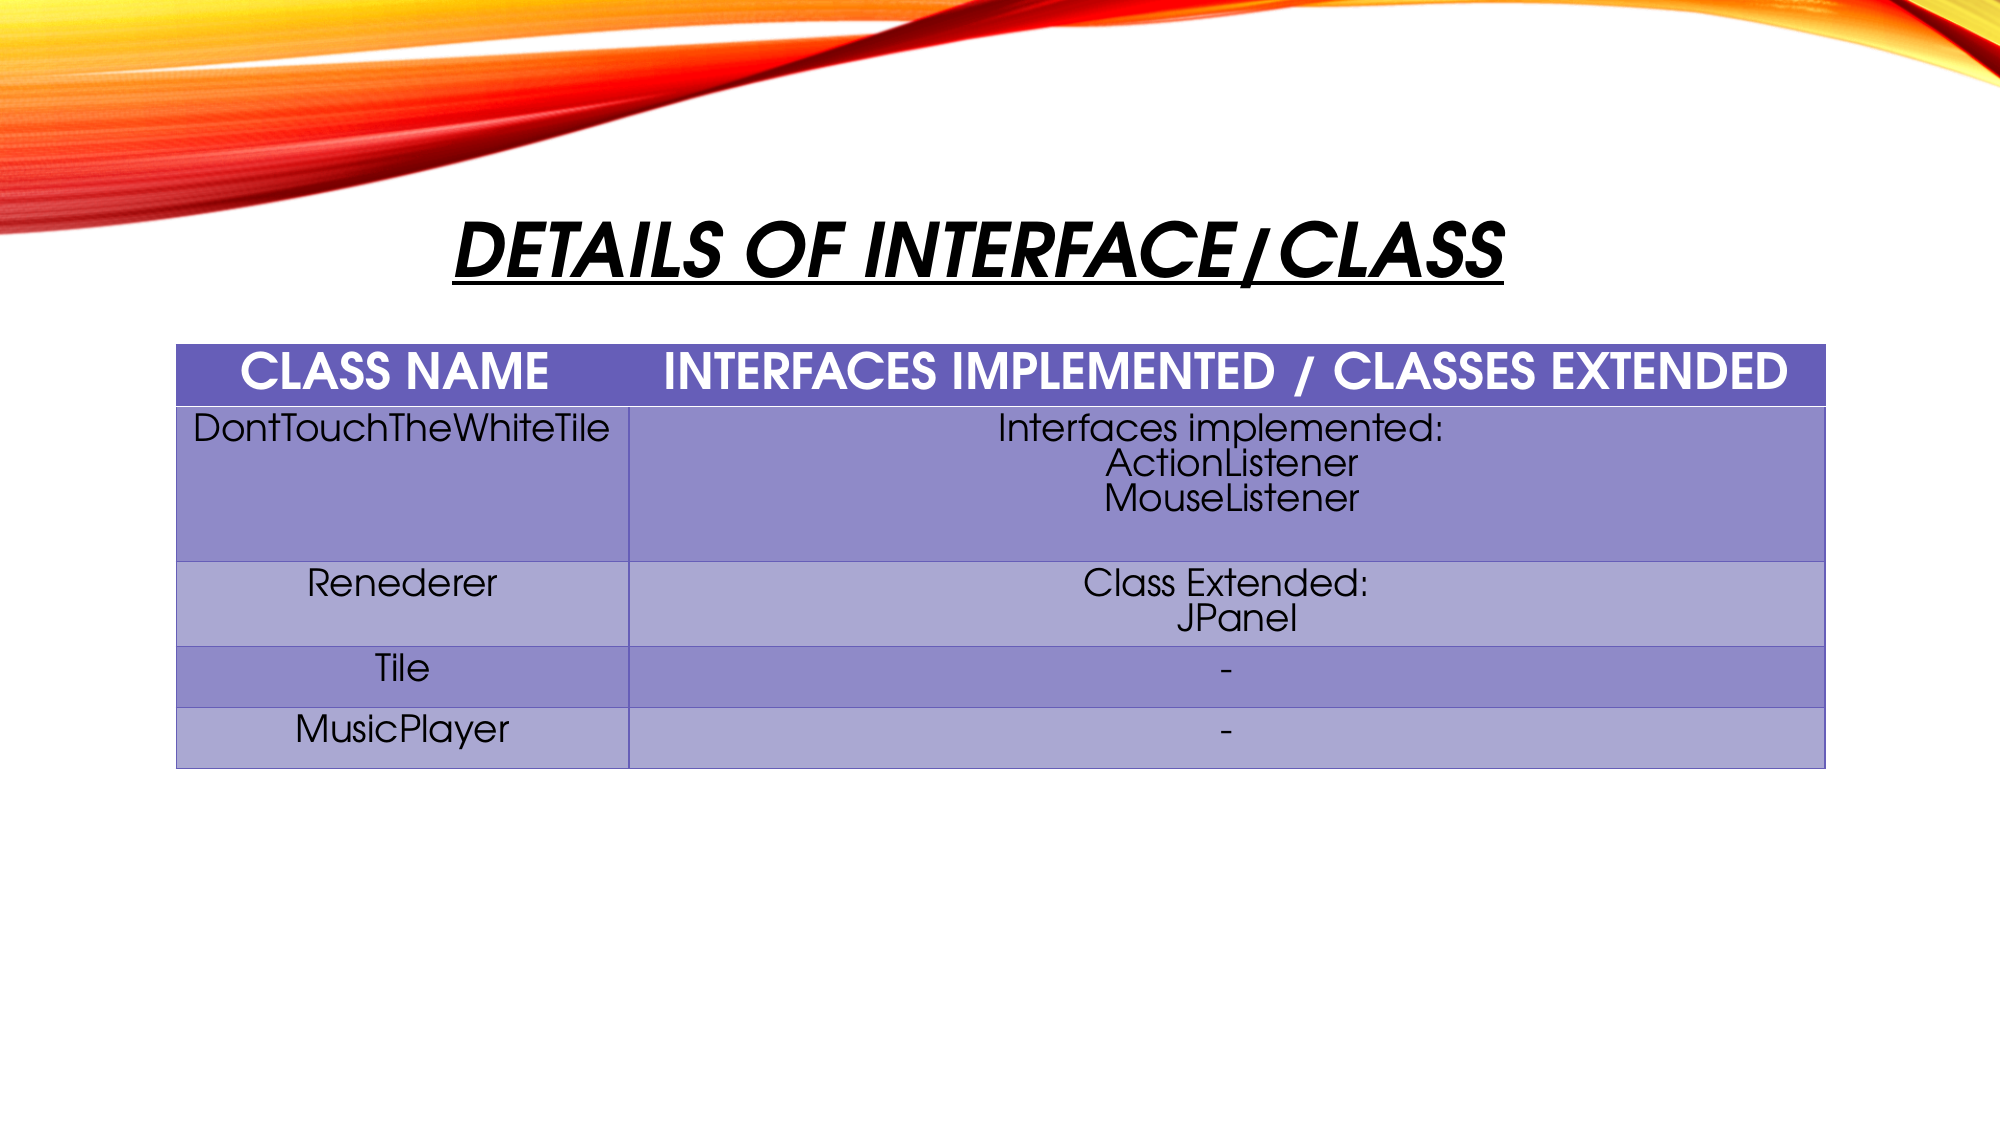

# Details of interface/class
| CLASS NAME | INTERFACES IMPLEMENTED / CLASSES EXTENDED |
| --- | --- |
| DontTouchTheWhiteTile | Interfaces implemented: ActionListener MouseListener |
| Renederer | Class Extended: JPanel |
| Tile | - |
| MusicPlayer | - |